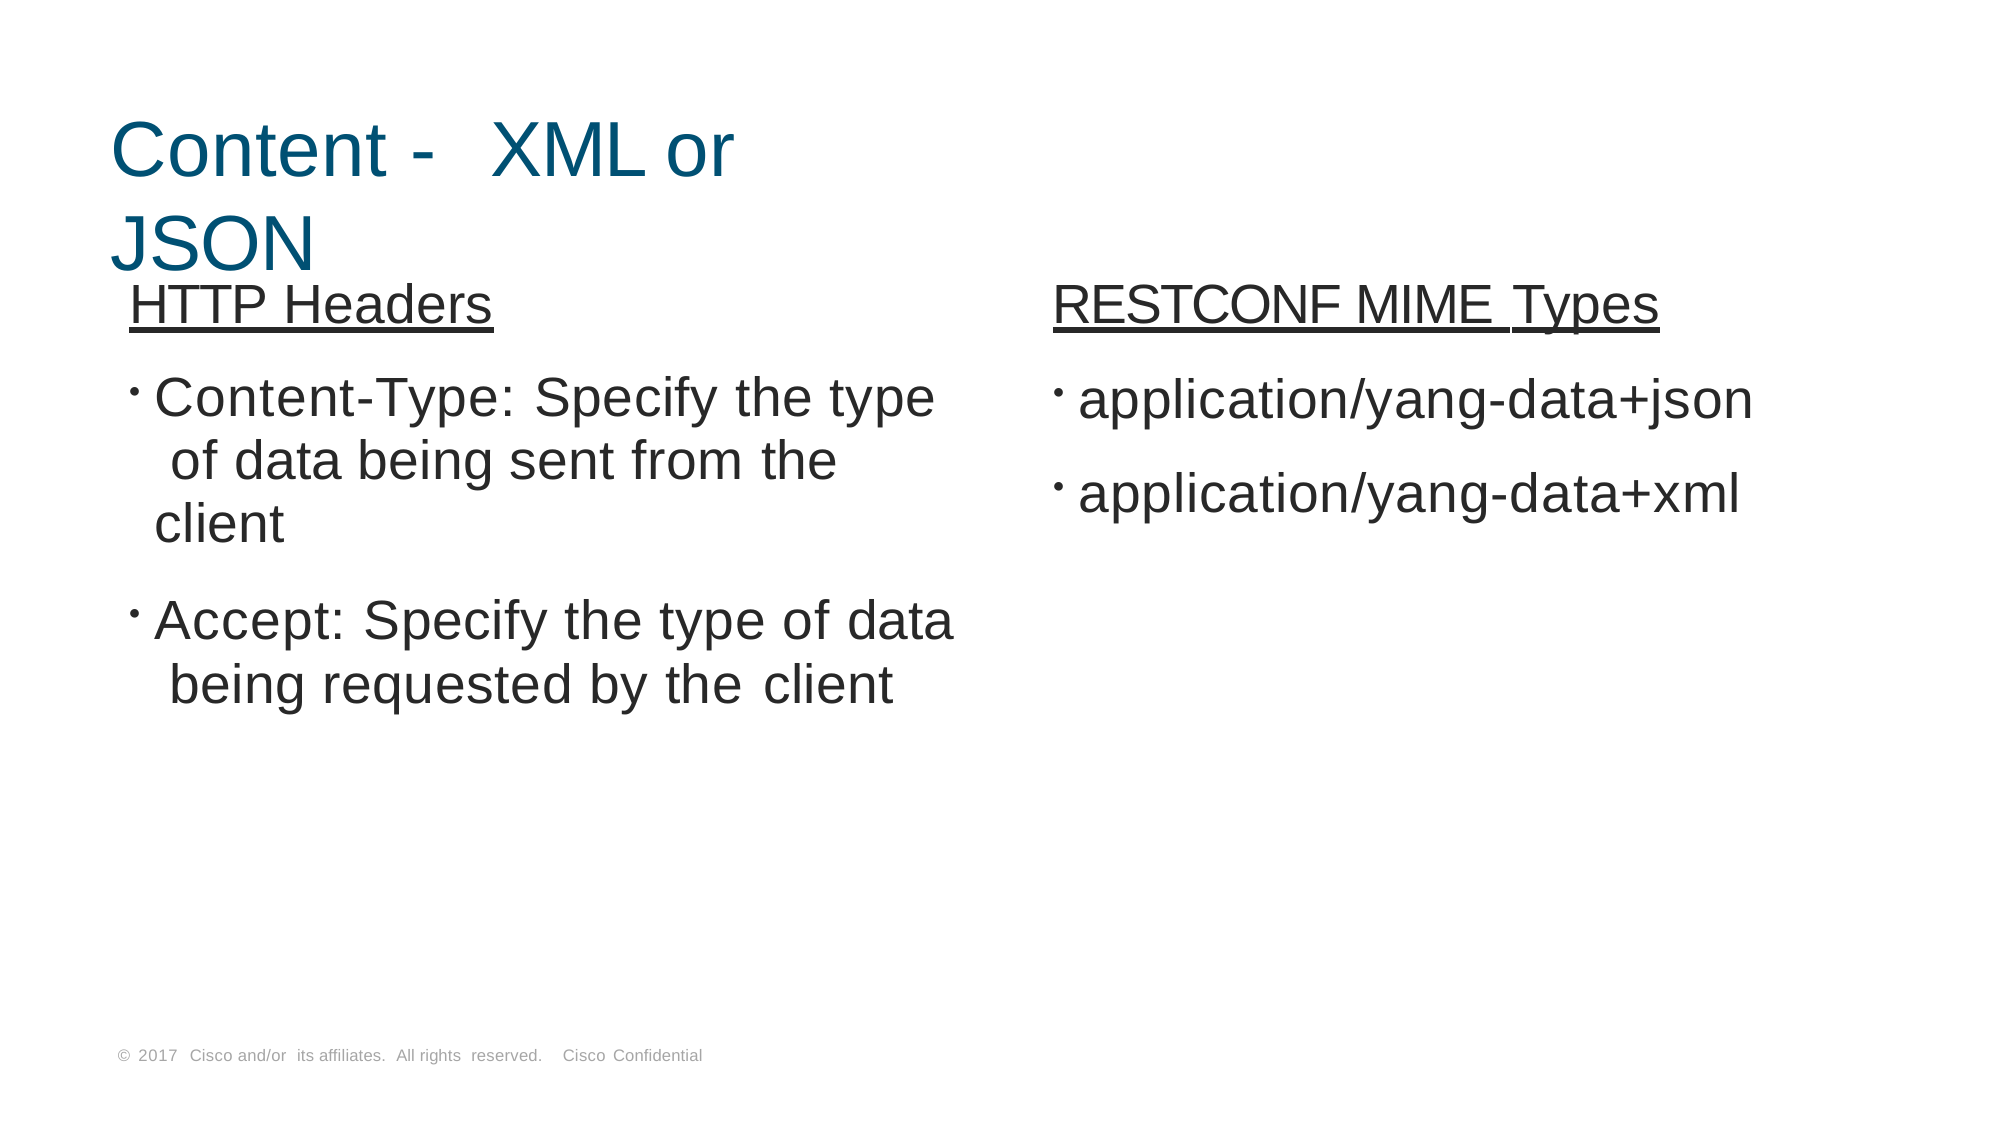

# Content - XML or JSON
HTTP Headers
Content-Type: Specify the type  of data being sent from the  client
Accept: Specify the type of data  being requested by the client
RESTCONF MIME Types
application/yang-data+json
application/yang-data+xml
© 2017  Cisco and/or  its affiliates.  All rights  reserved.    Cisco Confidential